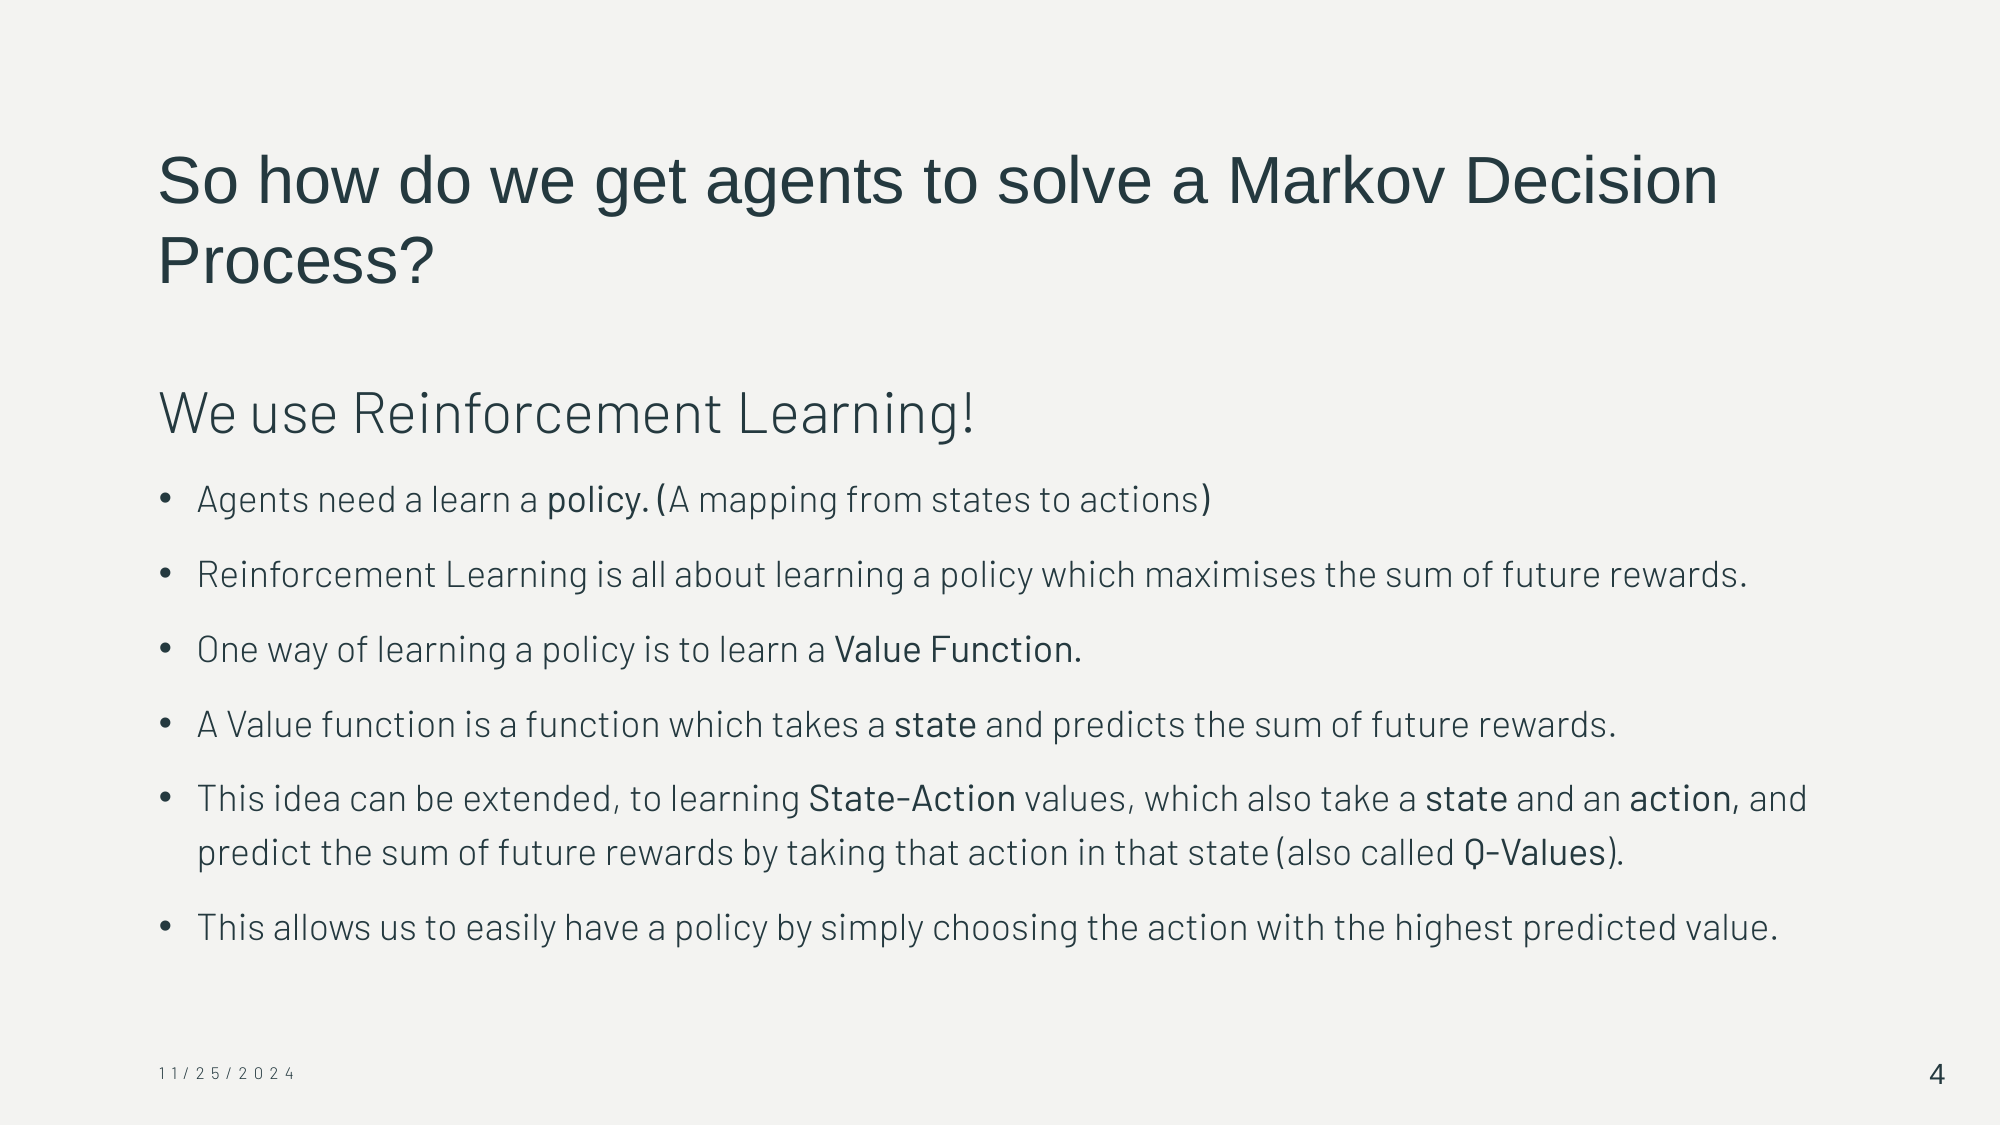

# So how do we get agents to solve a Markov Decision Process?
We use Reinforcement Learning!
Agents need a learn a policy. (A mapping from states to actions)
Reinforcement Learning is all about learning a policy which maximises the sum of future rewards.
One way of learning a policy is to learn a Value Function.
A Value function is a function which takes a state and predicts the sum of future rewards.
This idea can be extended, to learning State-Action values, which also take a state and an action, and predict the sum of future rewards by taking that action in that state (also called Q-Values).
This allows us to easily have a policy by simply choosing the action with the highest predicted value.
11/25/2024
4